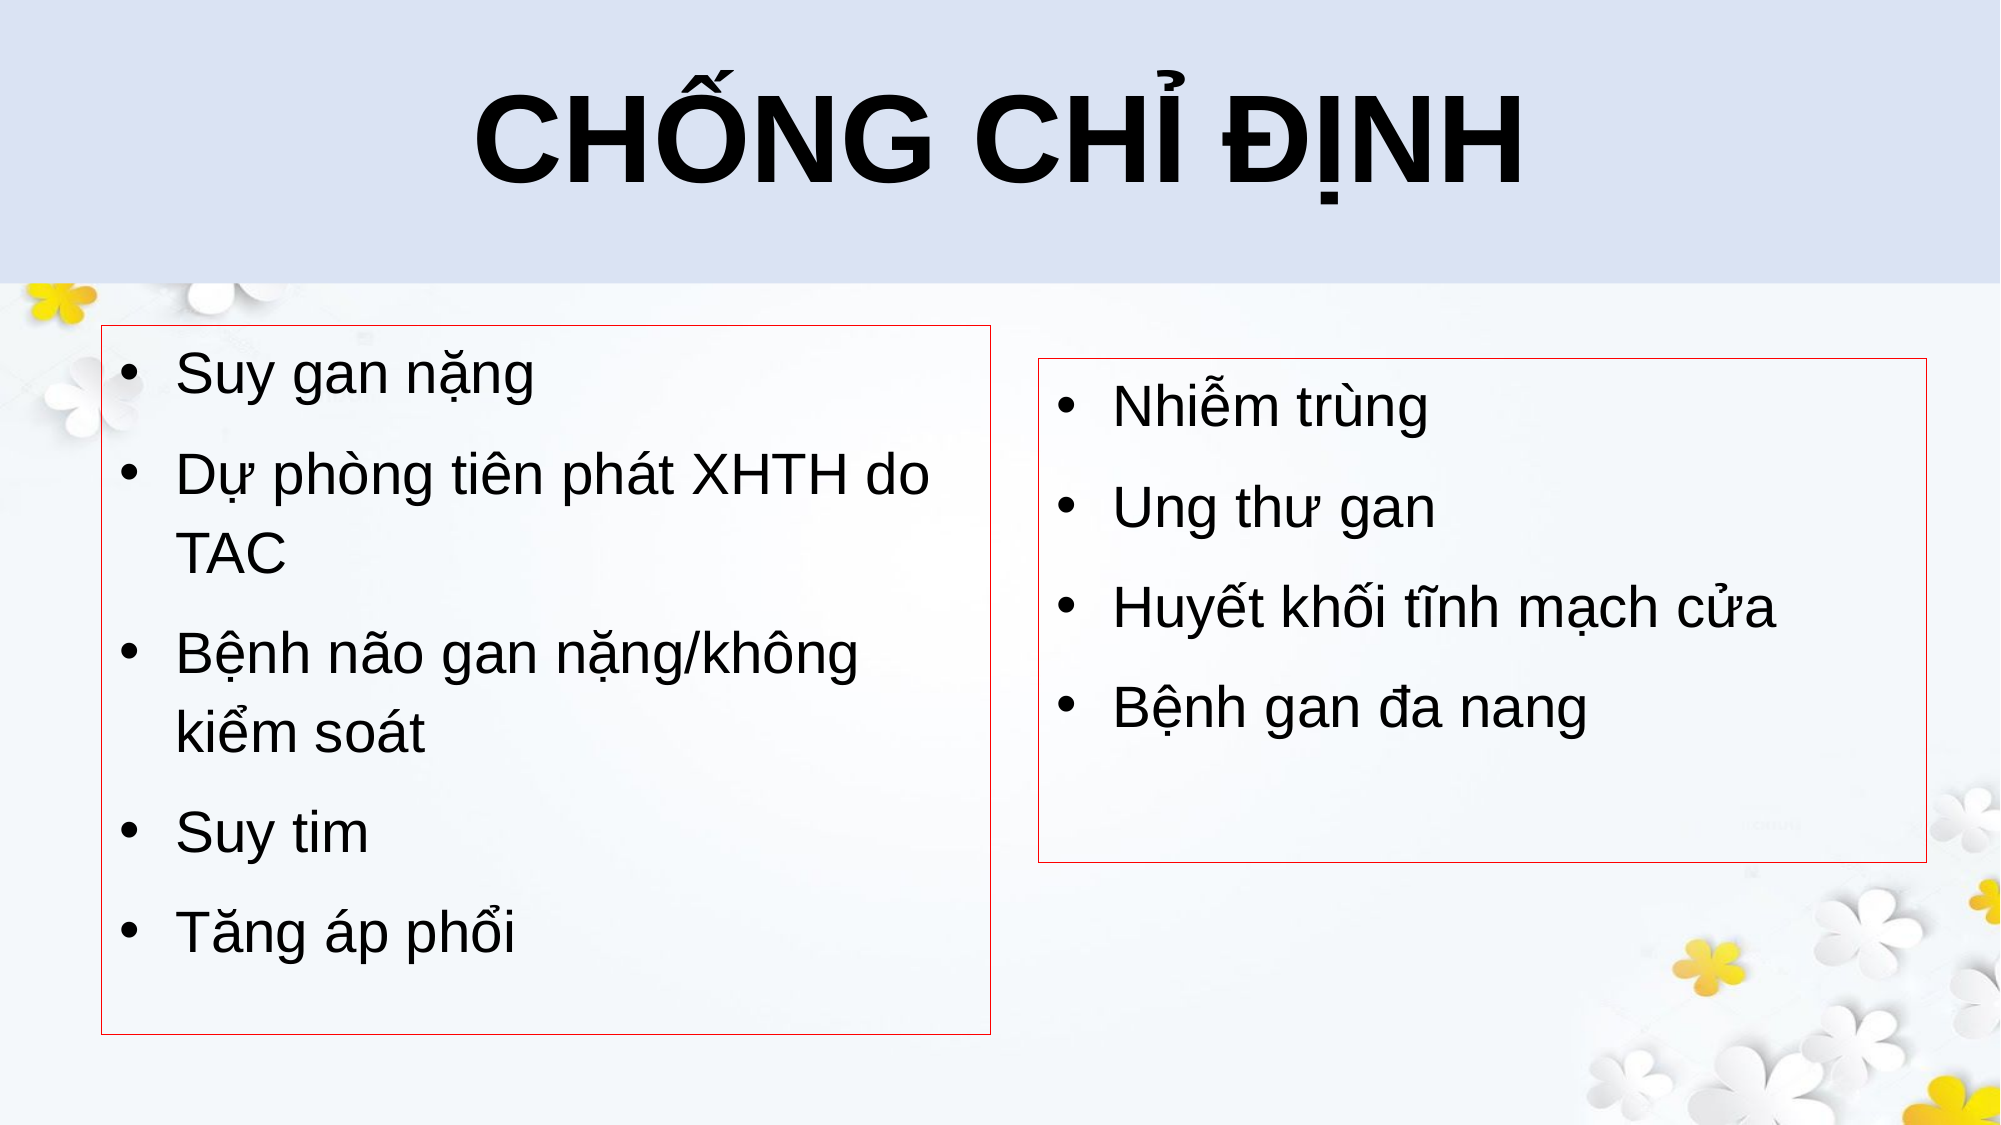

CHỐNG CHỈ ĐỊNH
Suy gan nặng
Dự phòng tiên phát XHTH do TAC
Bệnh não gan nặng/không kiểm soát
Suy tim
Tăng áp phổi

Nhiễm trùng
Ung thư gan
Huyết khối tĩnh mạch cửa
Bệnh gan đa nang